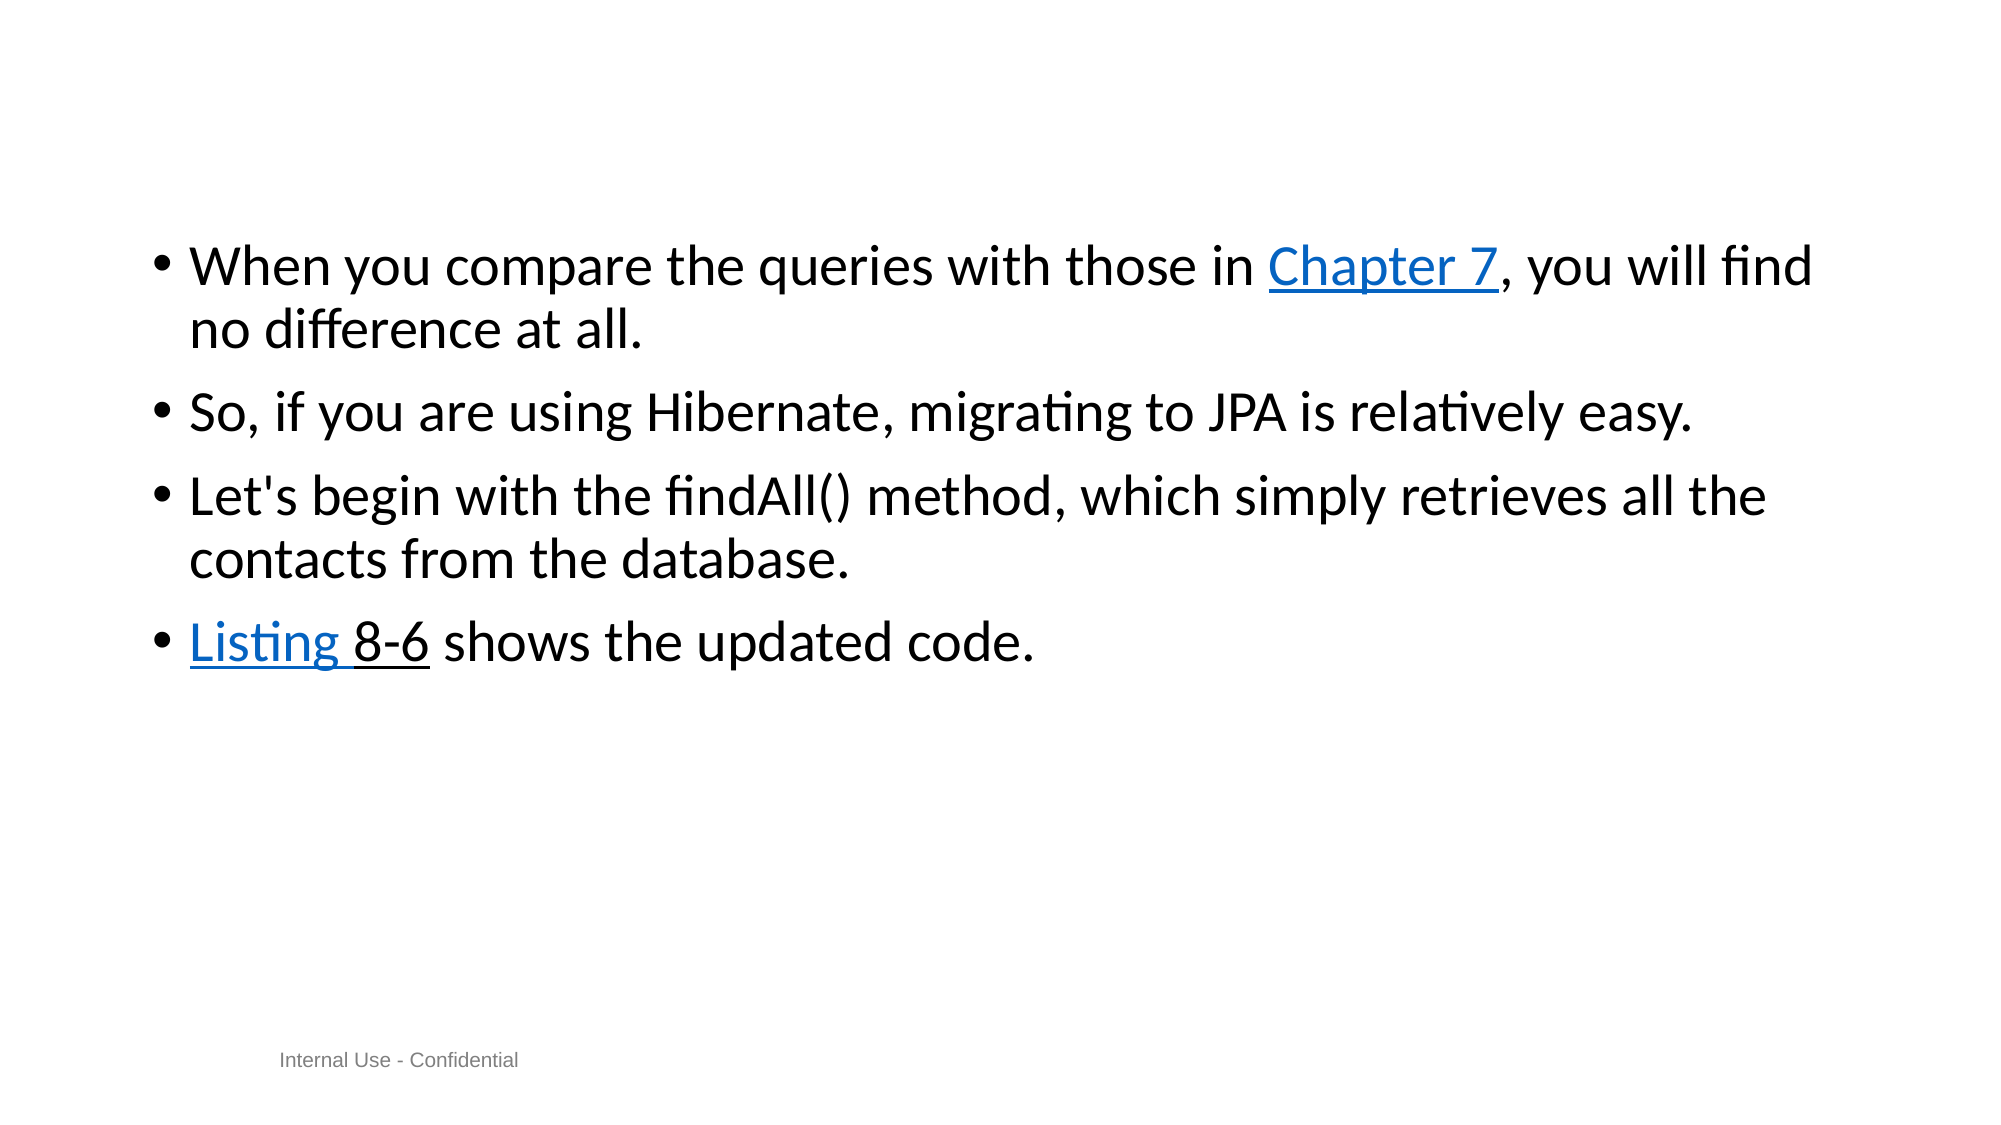

#
When you compare the queries with those in Chapter 7, you will find no difference at all.
So, if you are using Hibernate, migrating to JPA is relatively easy.
Let's begin with the findAll() method, which simply retrieves all the contacts from the database.
Listing 8-6 shows the updated code.